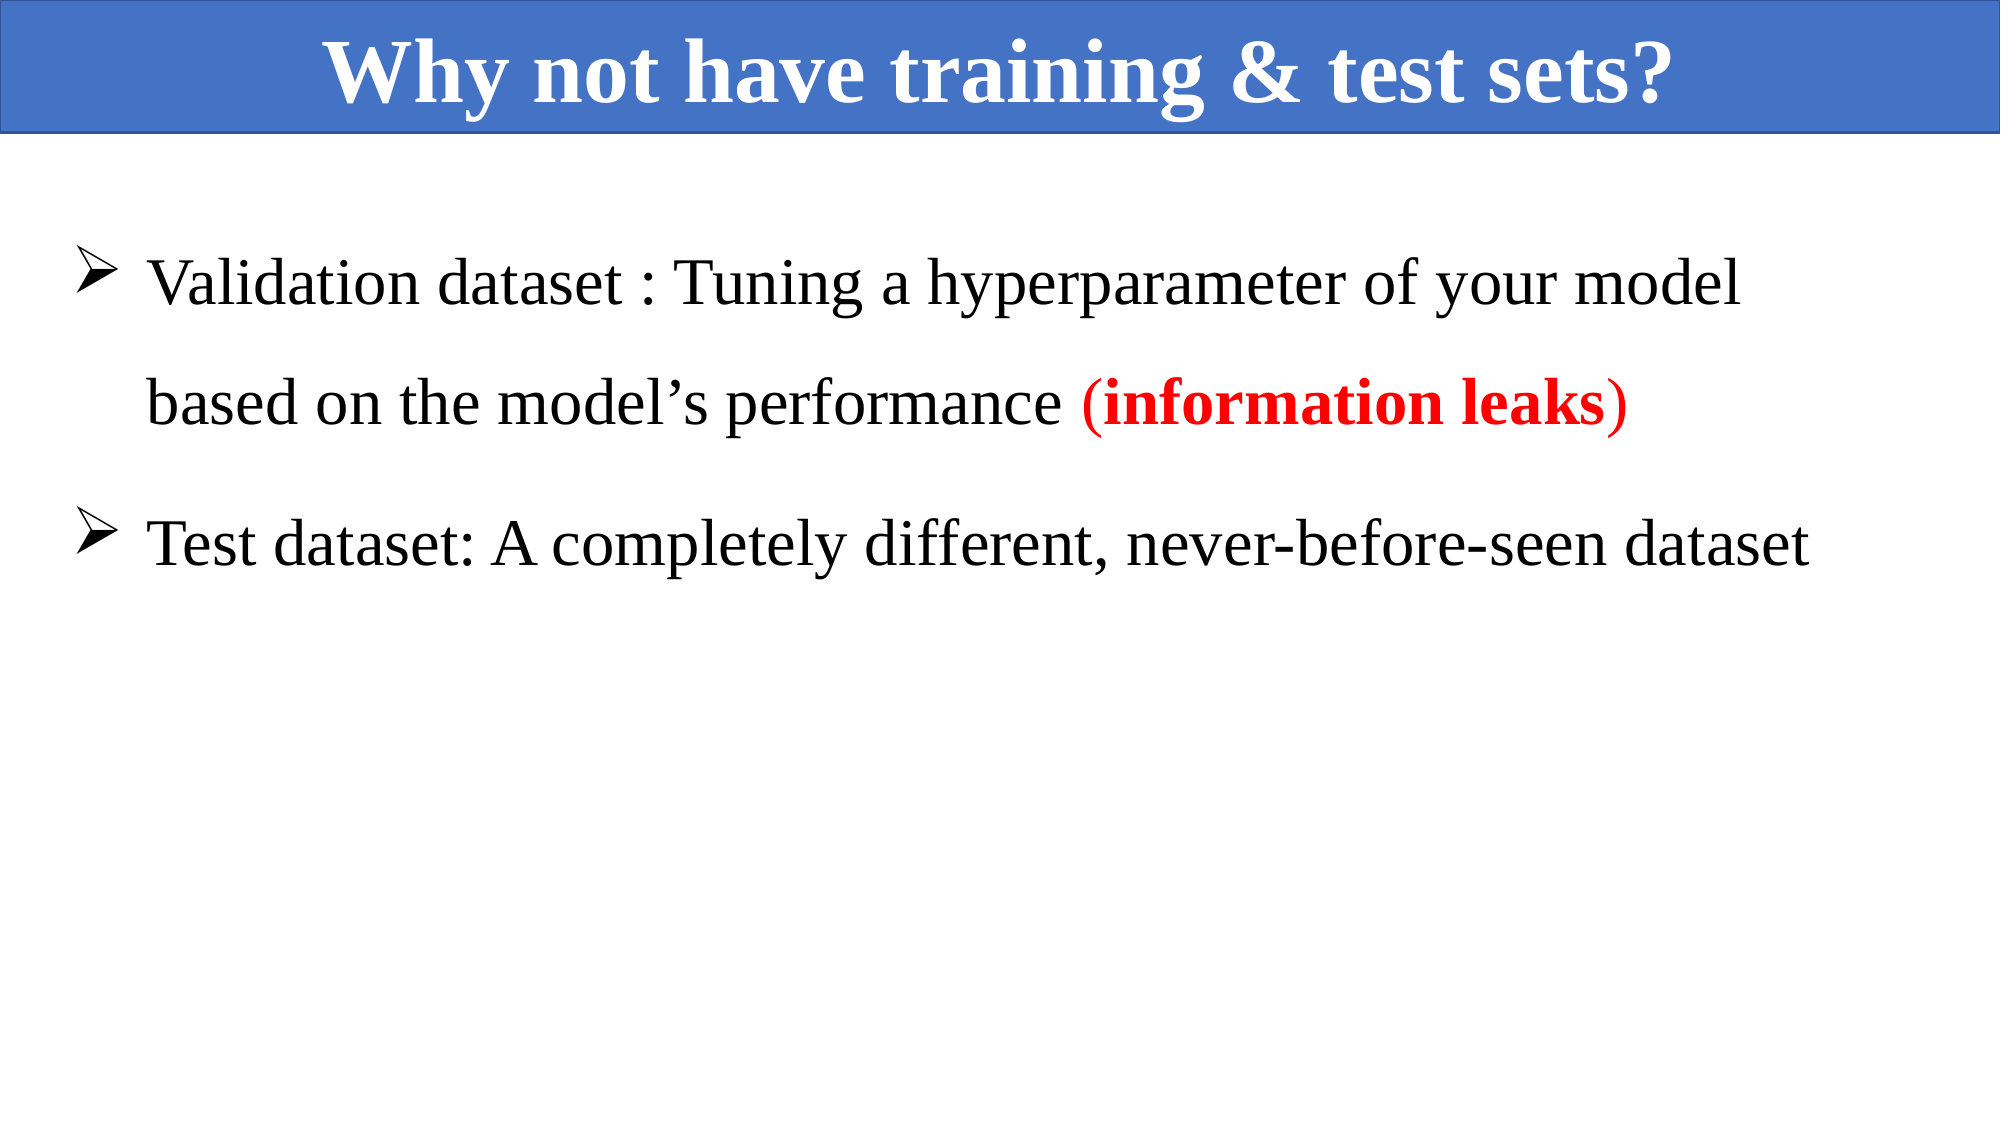

Why not have training & test sets?
Validation dataset : Tuning a hyperparameter of your model based on the model’s performance (information leaks)
Test dataset: A completely different, never-before-seen dataset